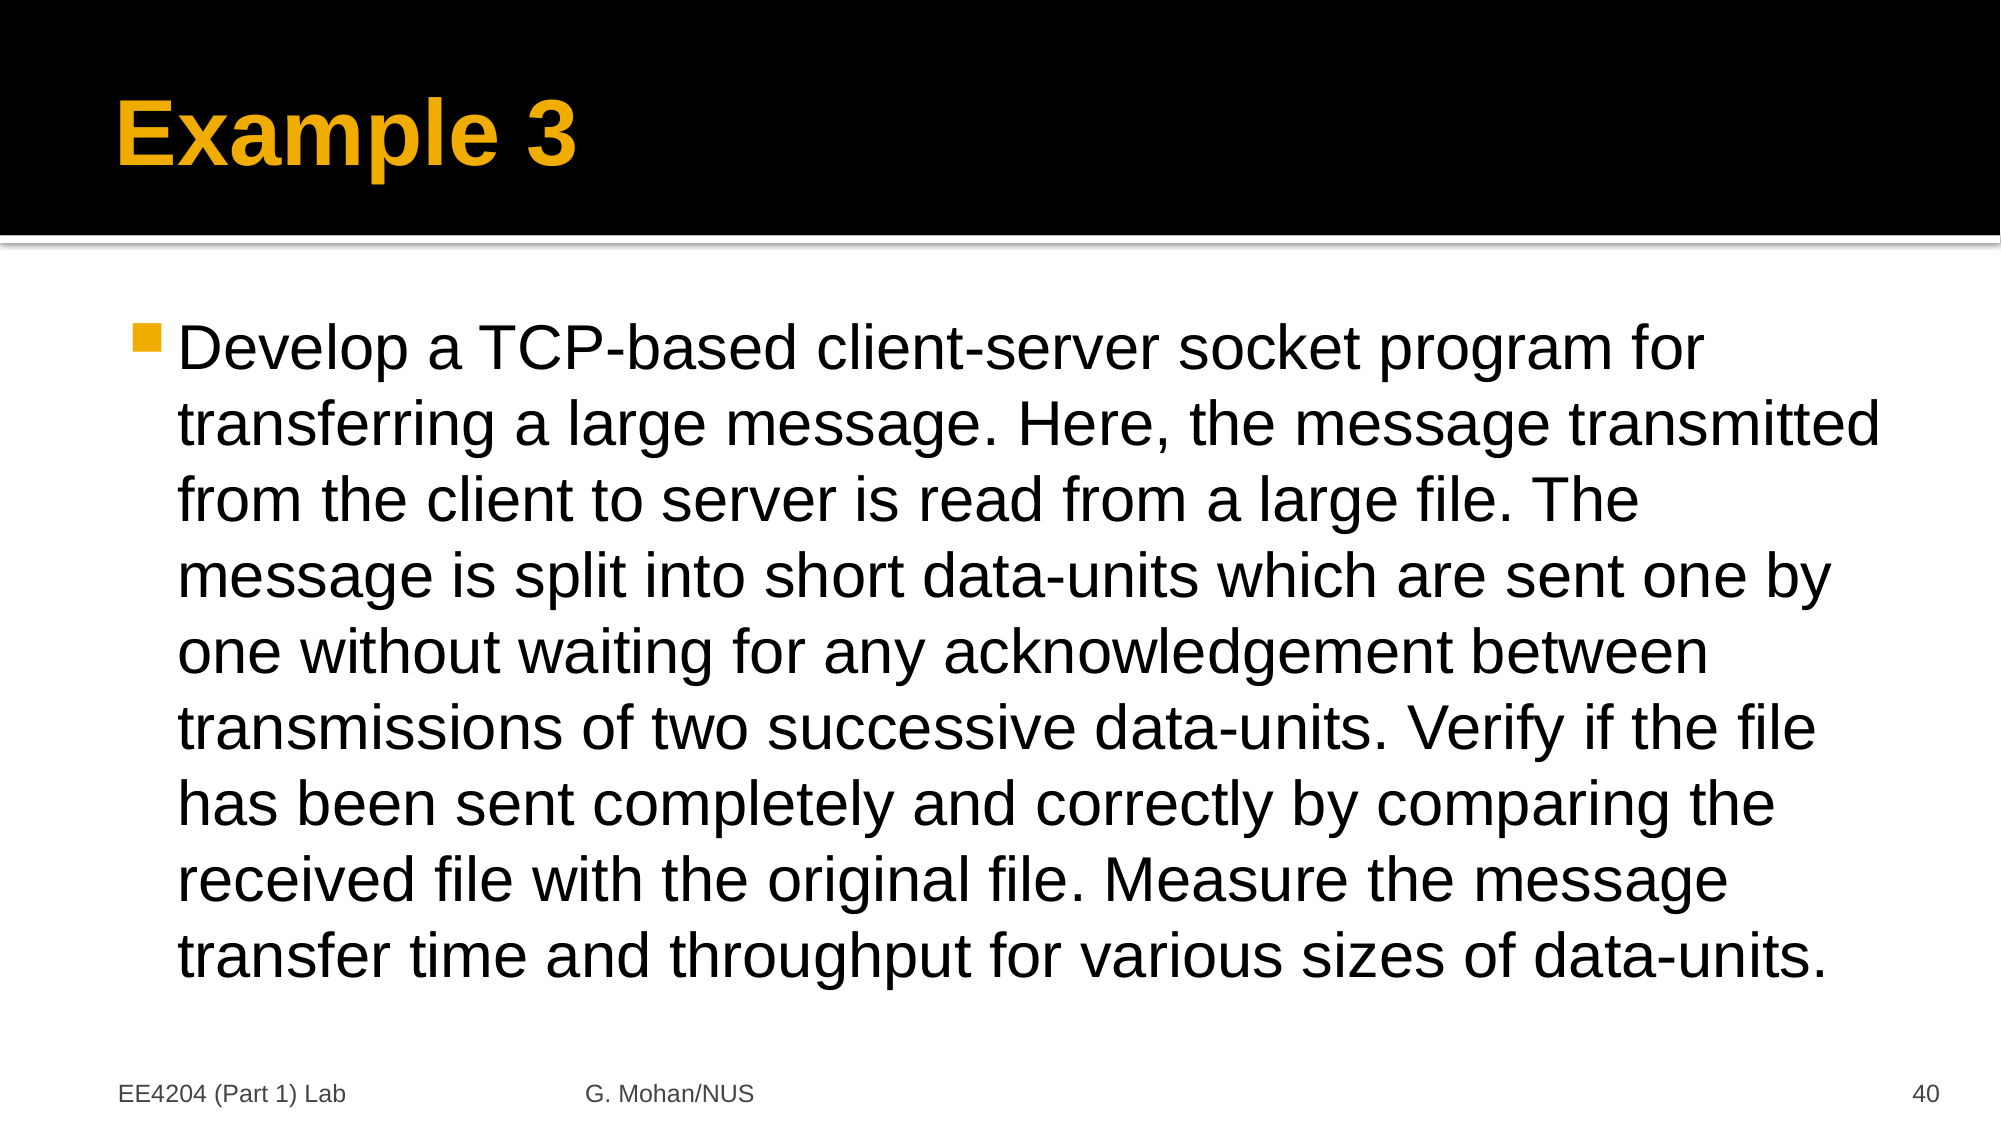

# Example 3
Develop a TCP-based client-server socket program for transferring a large message. Here, the message transmitted from the client to server is read from a large file. The message is split into short data-units which are sent one by one without waiting for any acknowledgement between transmissions of two successive data-units. Verify if the file has been sent completely and correctly by comparing the received file with the original file. Measure the message transfer time and throughput for various sizes of data-units.

EE4204 (Part 1) Lab
G. Mohan/NUS
40